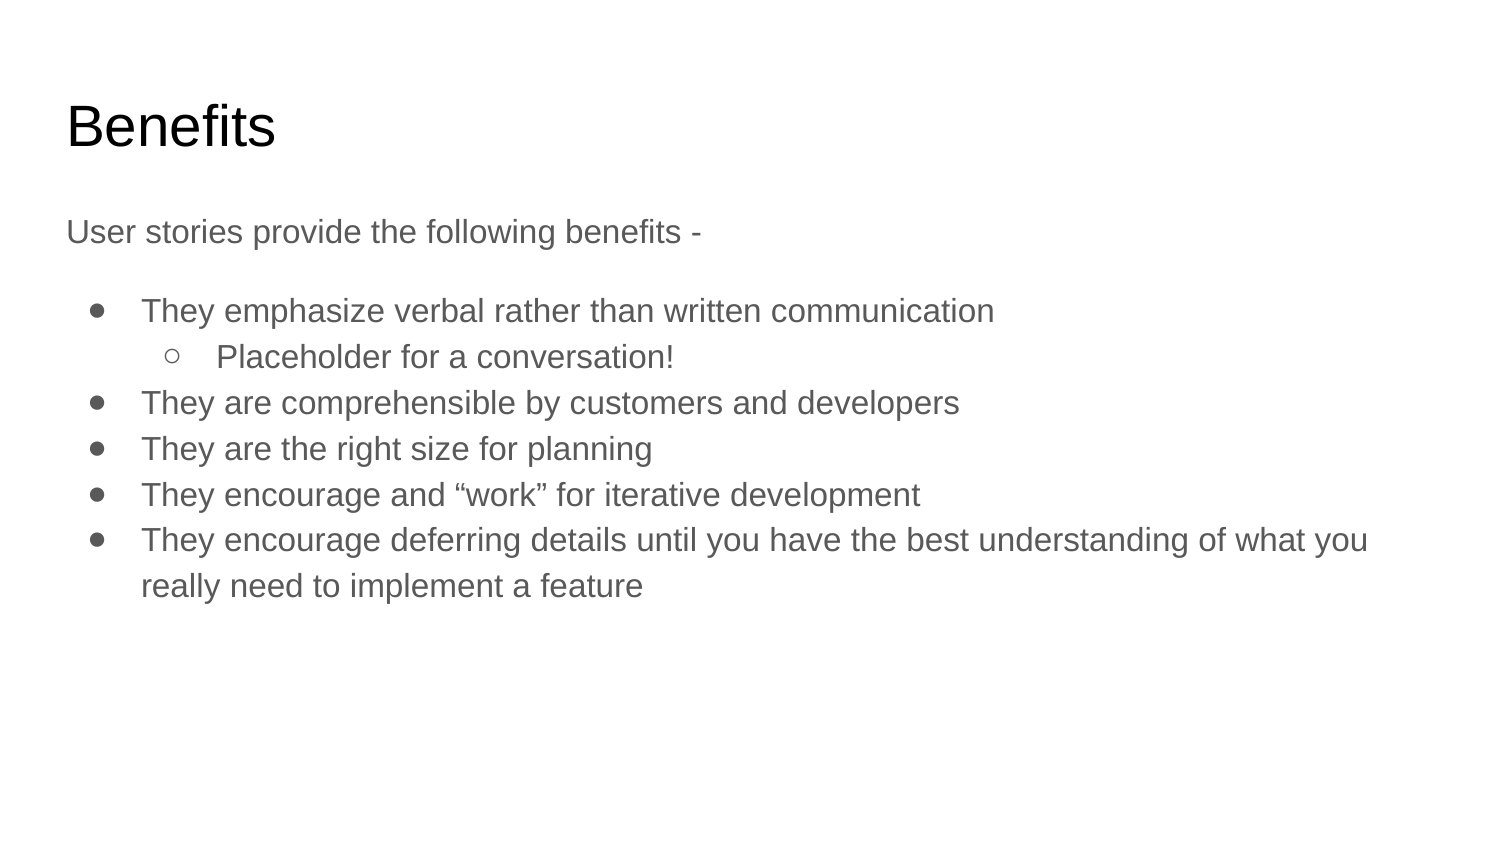

# Benefits
User stories provide the following benefits -
They emphasize verbal rather than written communication
Placeholder for a conversation!
They are comprehensible by customers and developers
They are the right size for planning
They encourage and “work” for iterative development
They encourage deferring details until you have the best understanding of what you really need to implement a feature